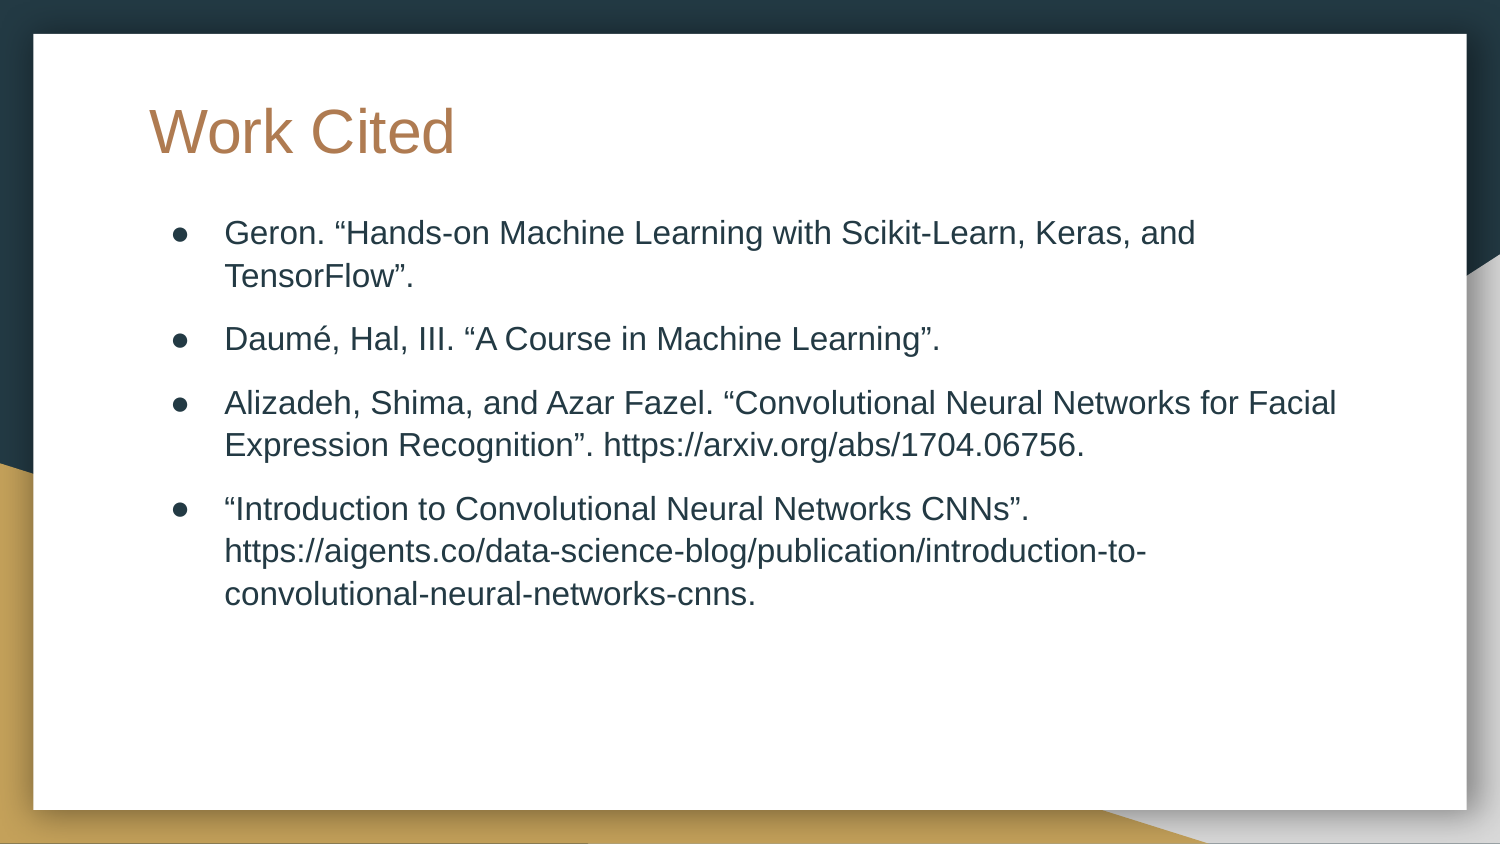

# Work Cited
Geron. “Hands-on Machine Learning with Scikit-Learn, Keras, and TensorFlow”.
Daumé, Hal, III. “A Course in Machine Learning”.
Alizadeh, Shima, and Azar Fazel. “Convolutional Neural Networks for Facial Expression Recognition”. https://arxiv.org/abs/1704.06756.
“Introduction to Convolutional Neural Networks CNNs”. https://aigents.co/data-science-blog/publication/introduction-to-convolutional-neural-networks-cnns.